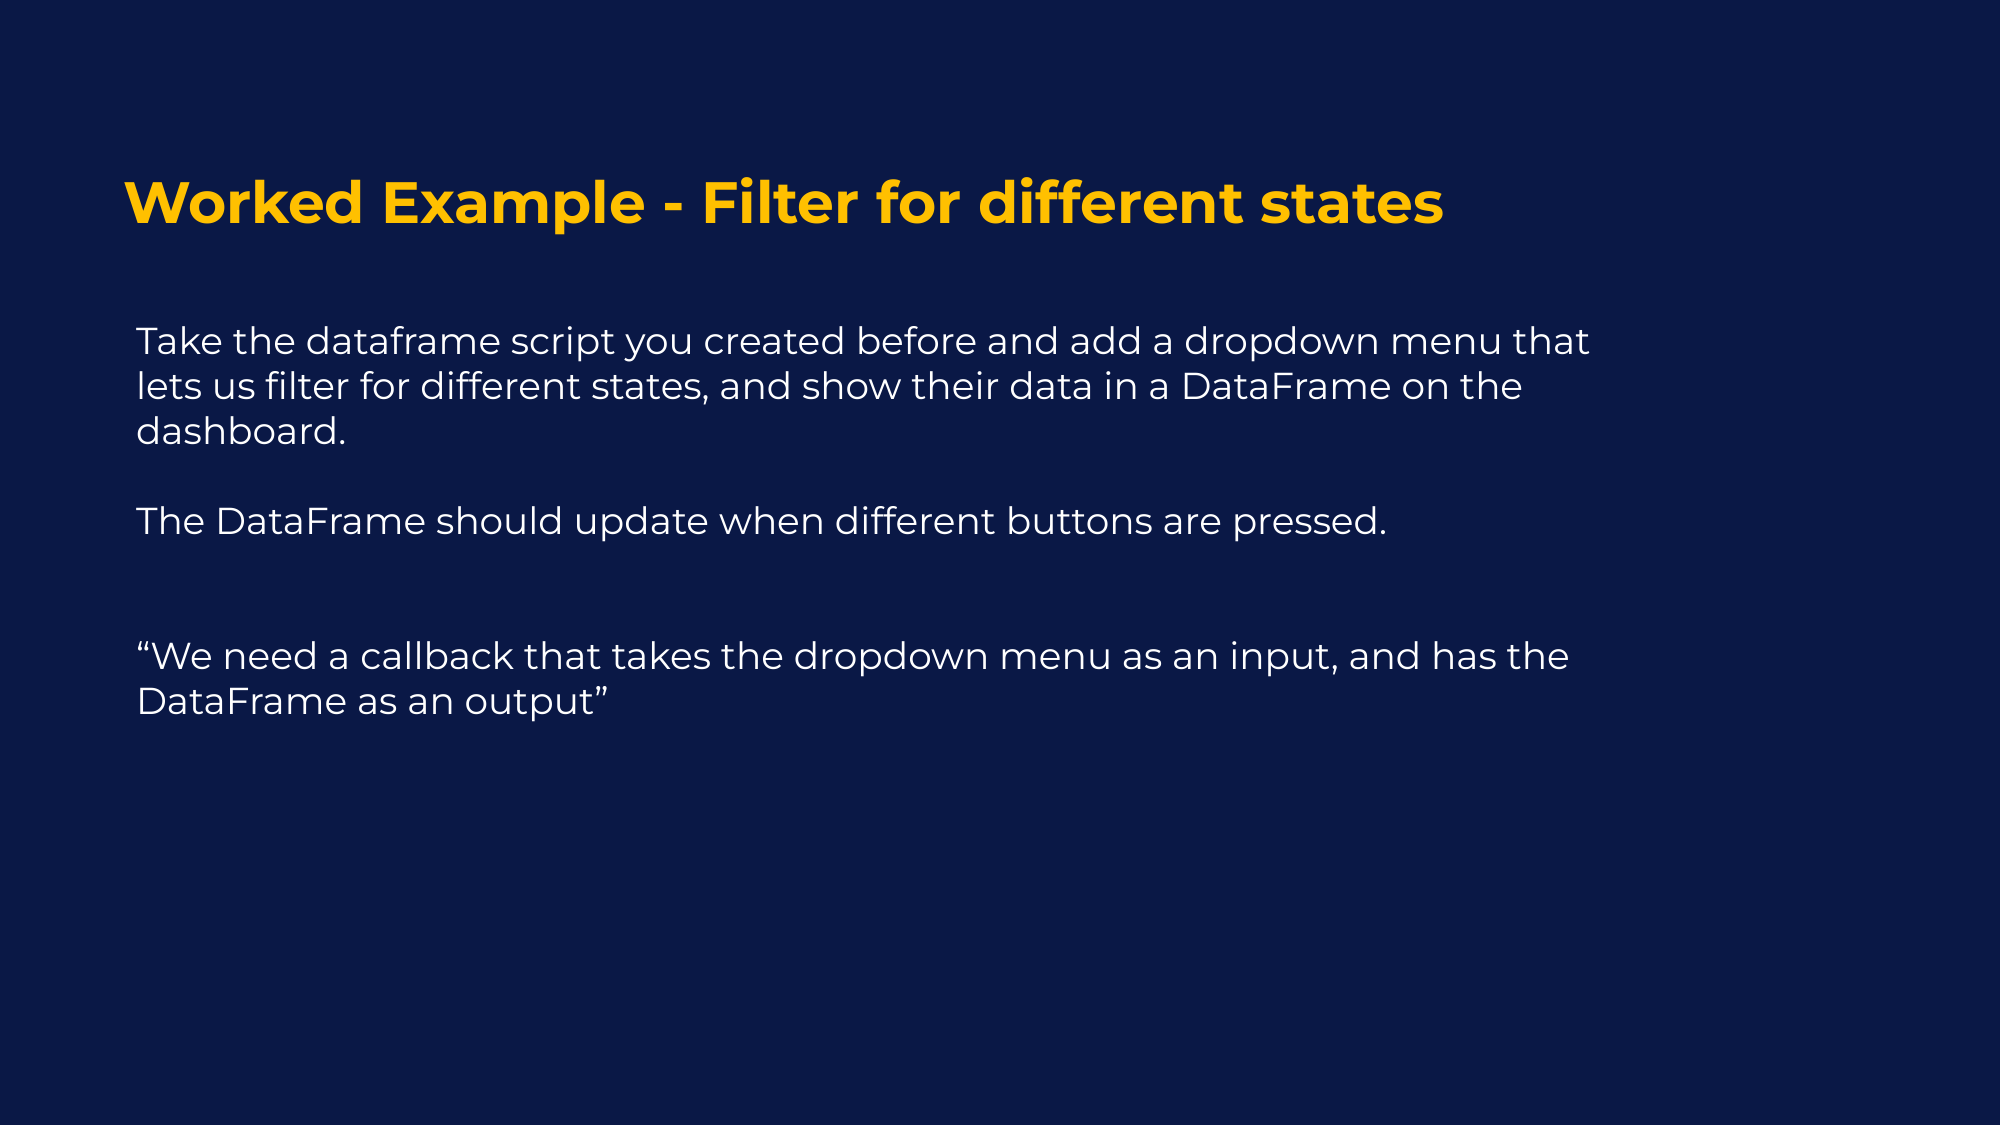

Worked Example - Filter for different states
Take the dataframe script you created before and add a dropdown menu that lets us filter for different states, and show their data in a DataFrame on the dashboard.

The DataFrame should update when different buttons are pressed.

“We need a callback that takes the dropdown menu as an input, and has the DataFrame as an output”